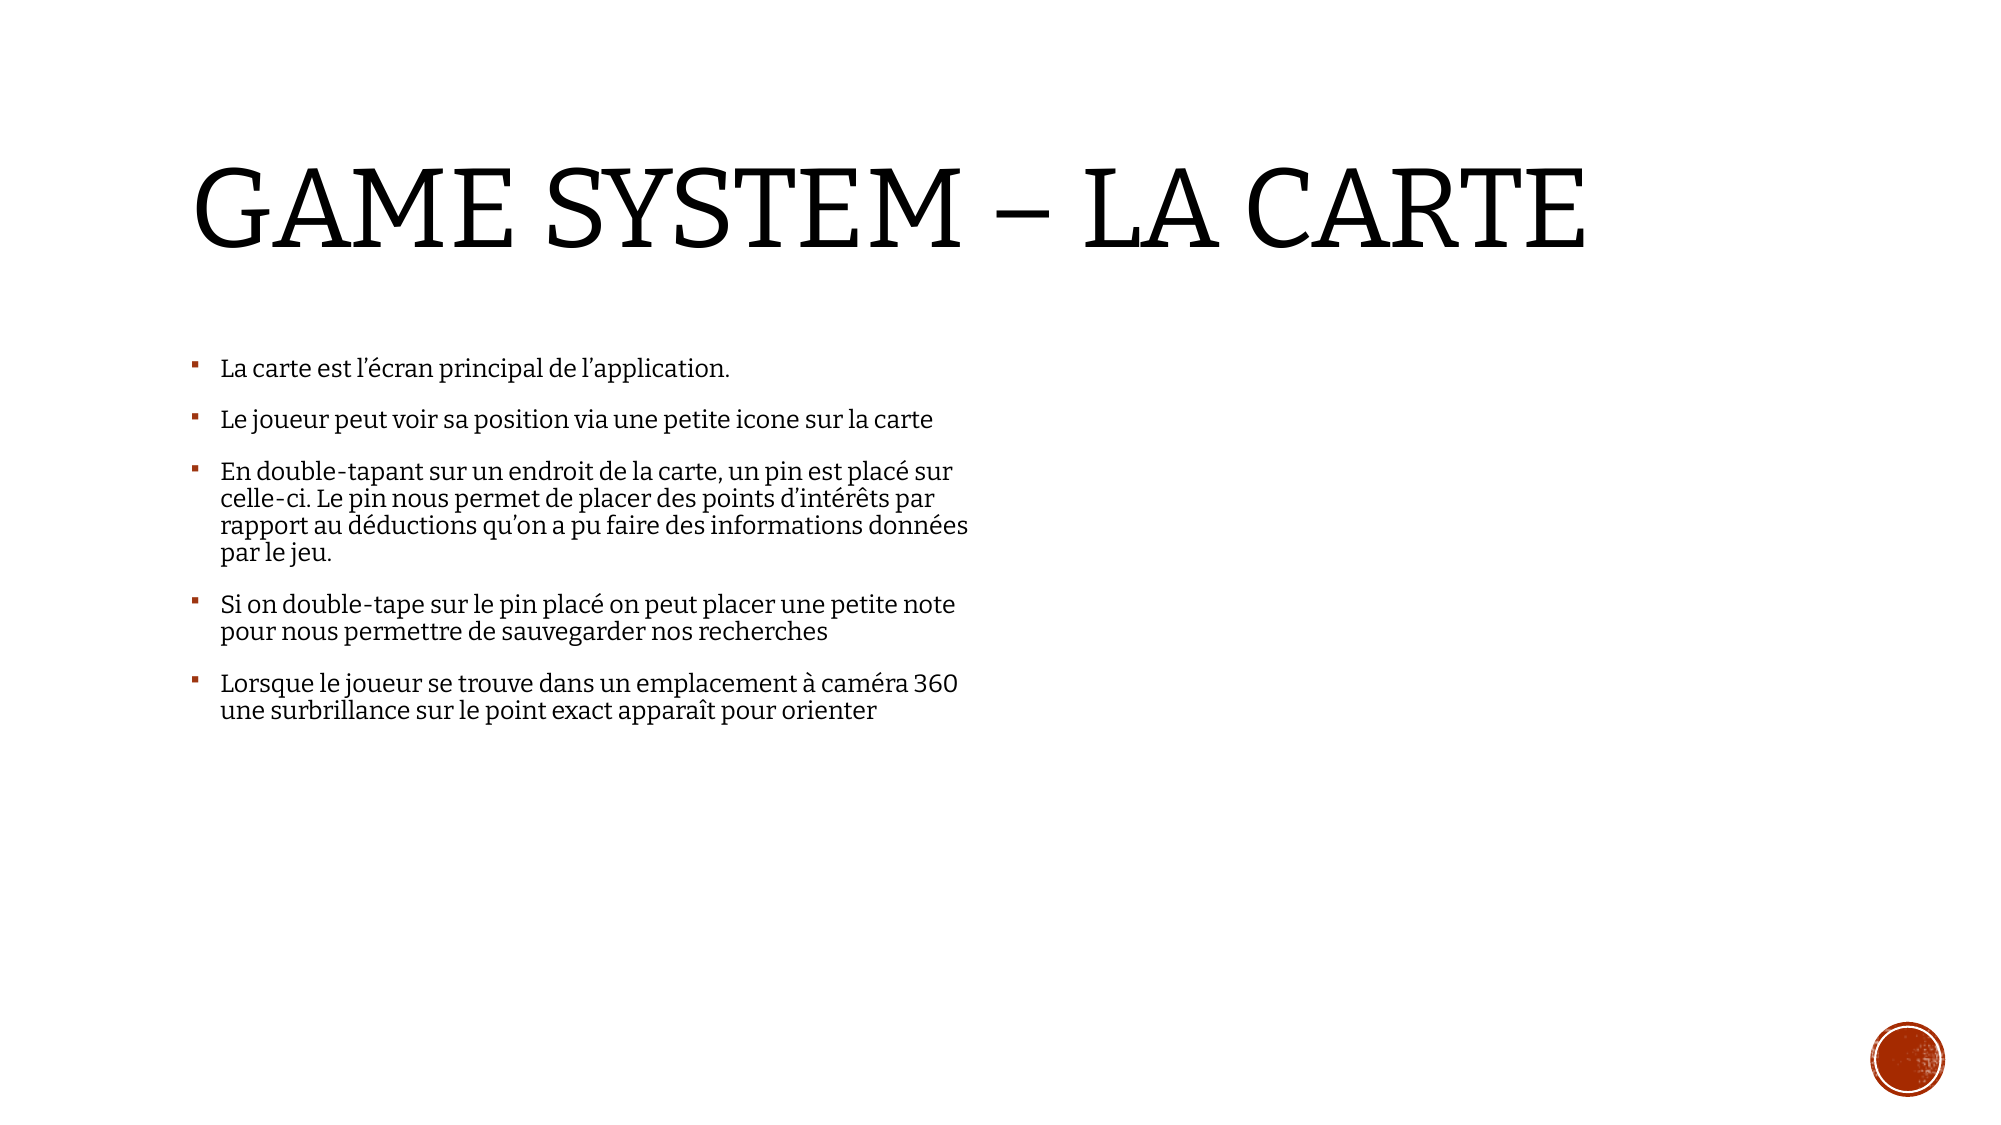

# Game System – LA CARte
La carte est l’écran principal de l’application.
Le joueur peut voir sa position via une petite icone sur la carte
En double-tapant sur un endroit de la carte, un pin est placé sur celle-ci. Le pin nous permet de placer des points d’intérêts par rapport au déductions qu’on a pu faire des informations données par le jeu.
Si on double-tape sur le pin placé on peut placer une petite note pour nous permettre de sauvegarder nos recherches
Lorsque le joueur se trouve dans un emplacement à caméra 360 une surbrillance sur le point exact apparaît pour orienter